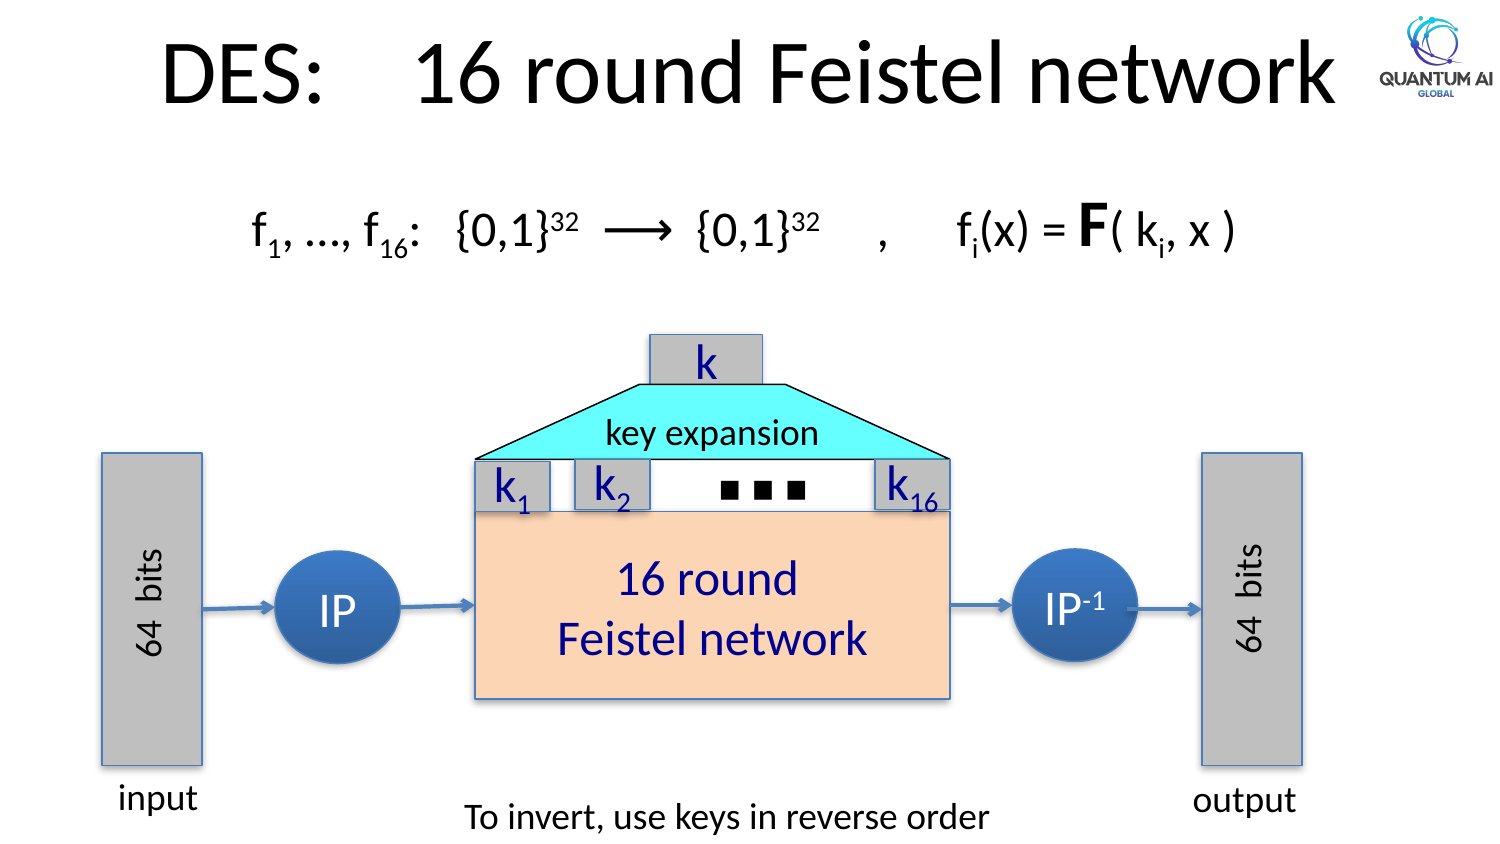

# DES:    16 round Feistel network
f1, …, f16:   {0,1}32  ⟶  {0,1}32     ,      fi(x) = F( ki, x )
k
key expansion
⋯
k2
k16
k1

16 round
Feistel network
IP-1
IP
64  bits
64  bits
input
output
To invert, use keys in reverse order